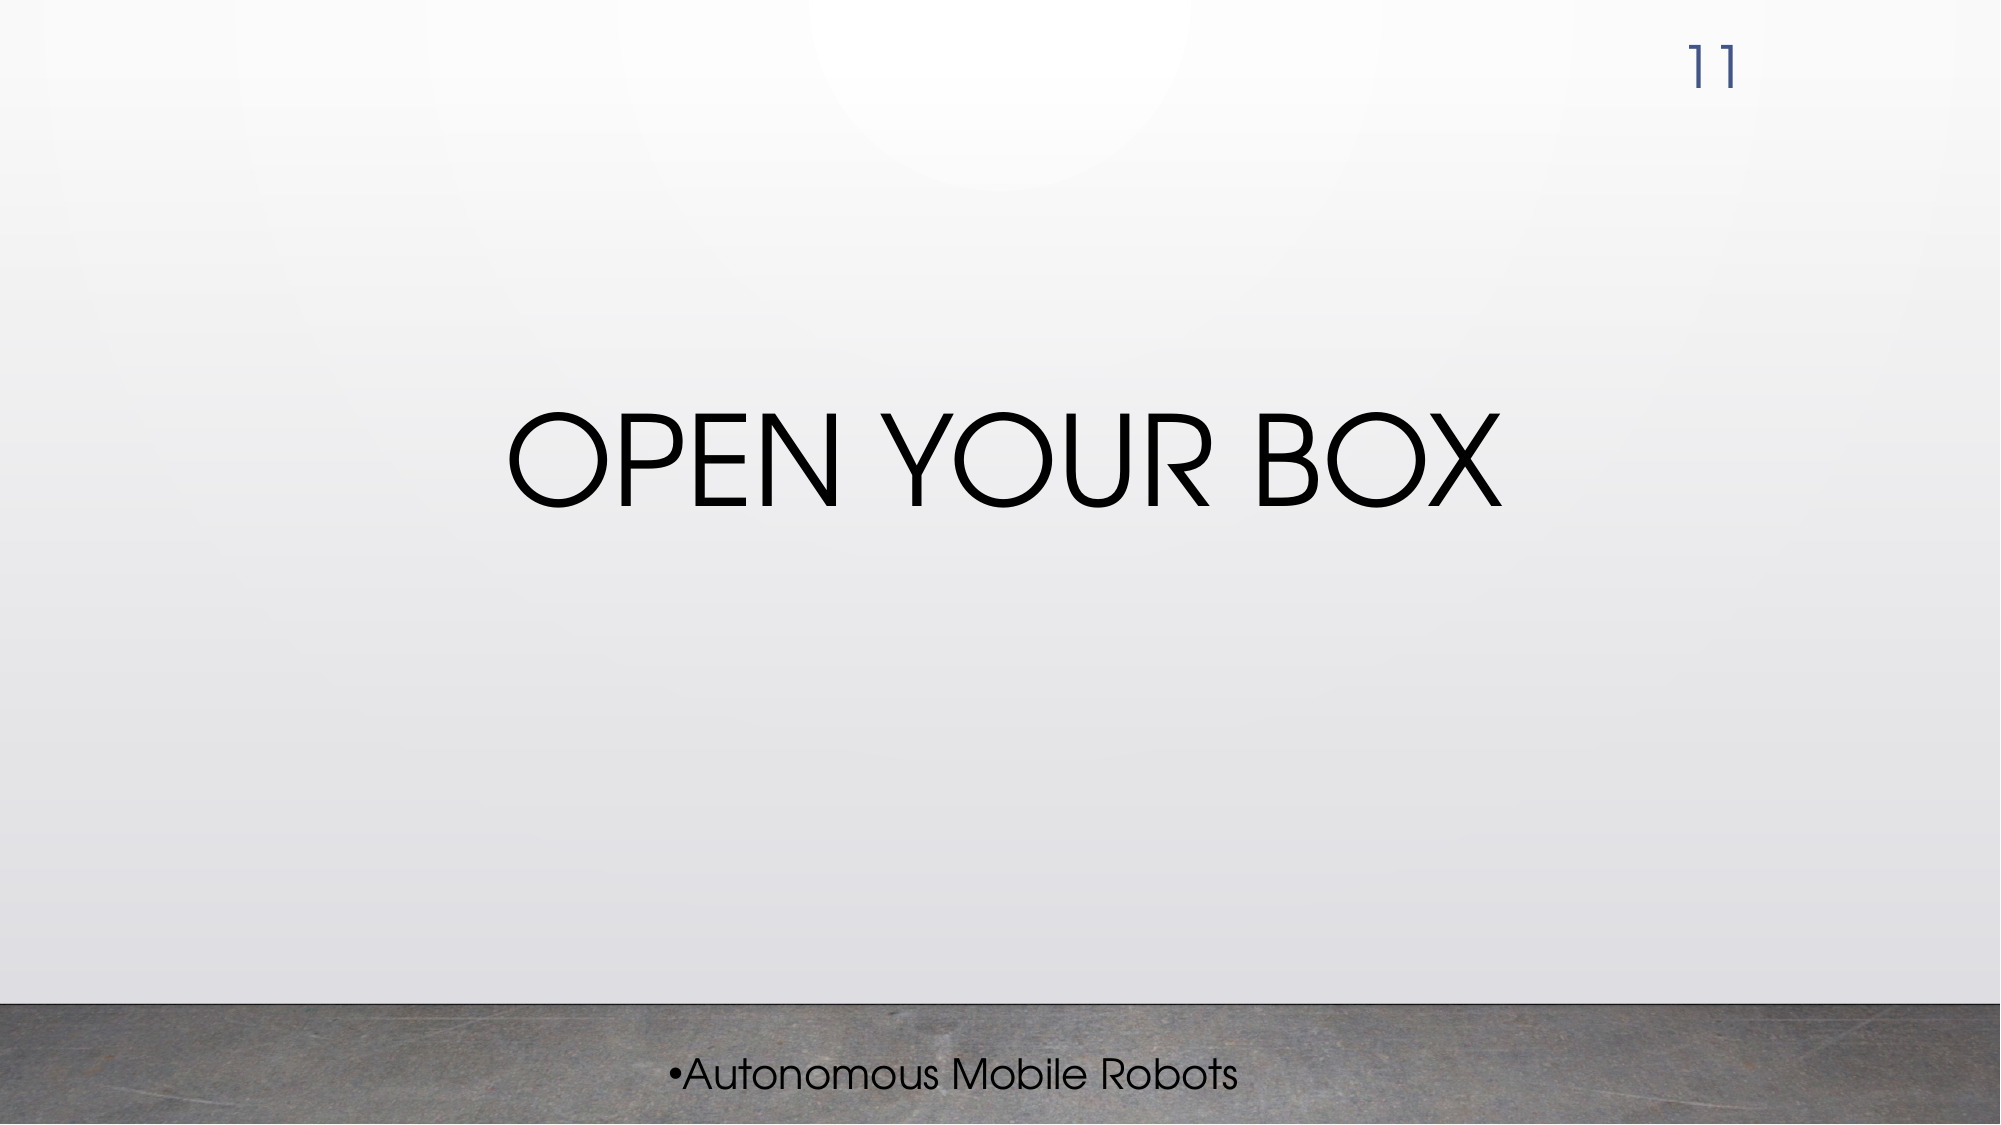

11
OPEN YOUR BOX
Autonomous Mobile Robots